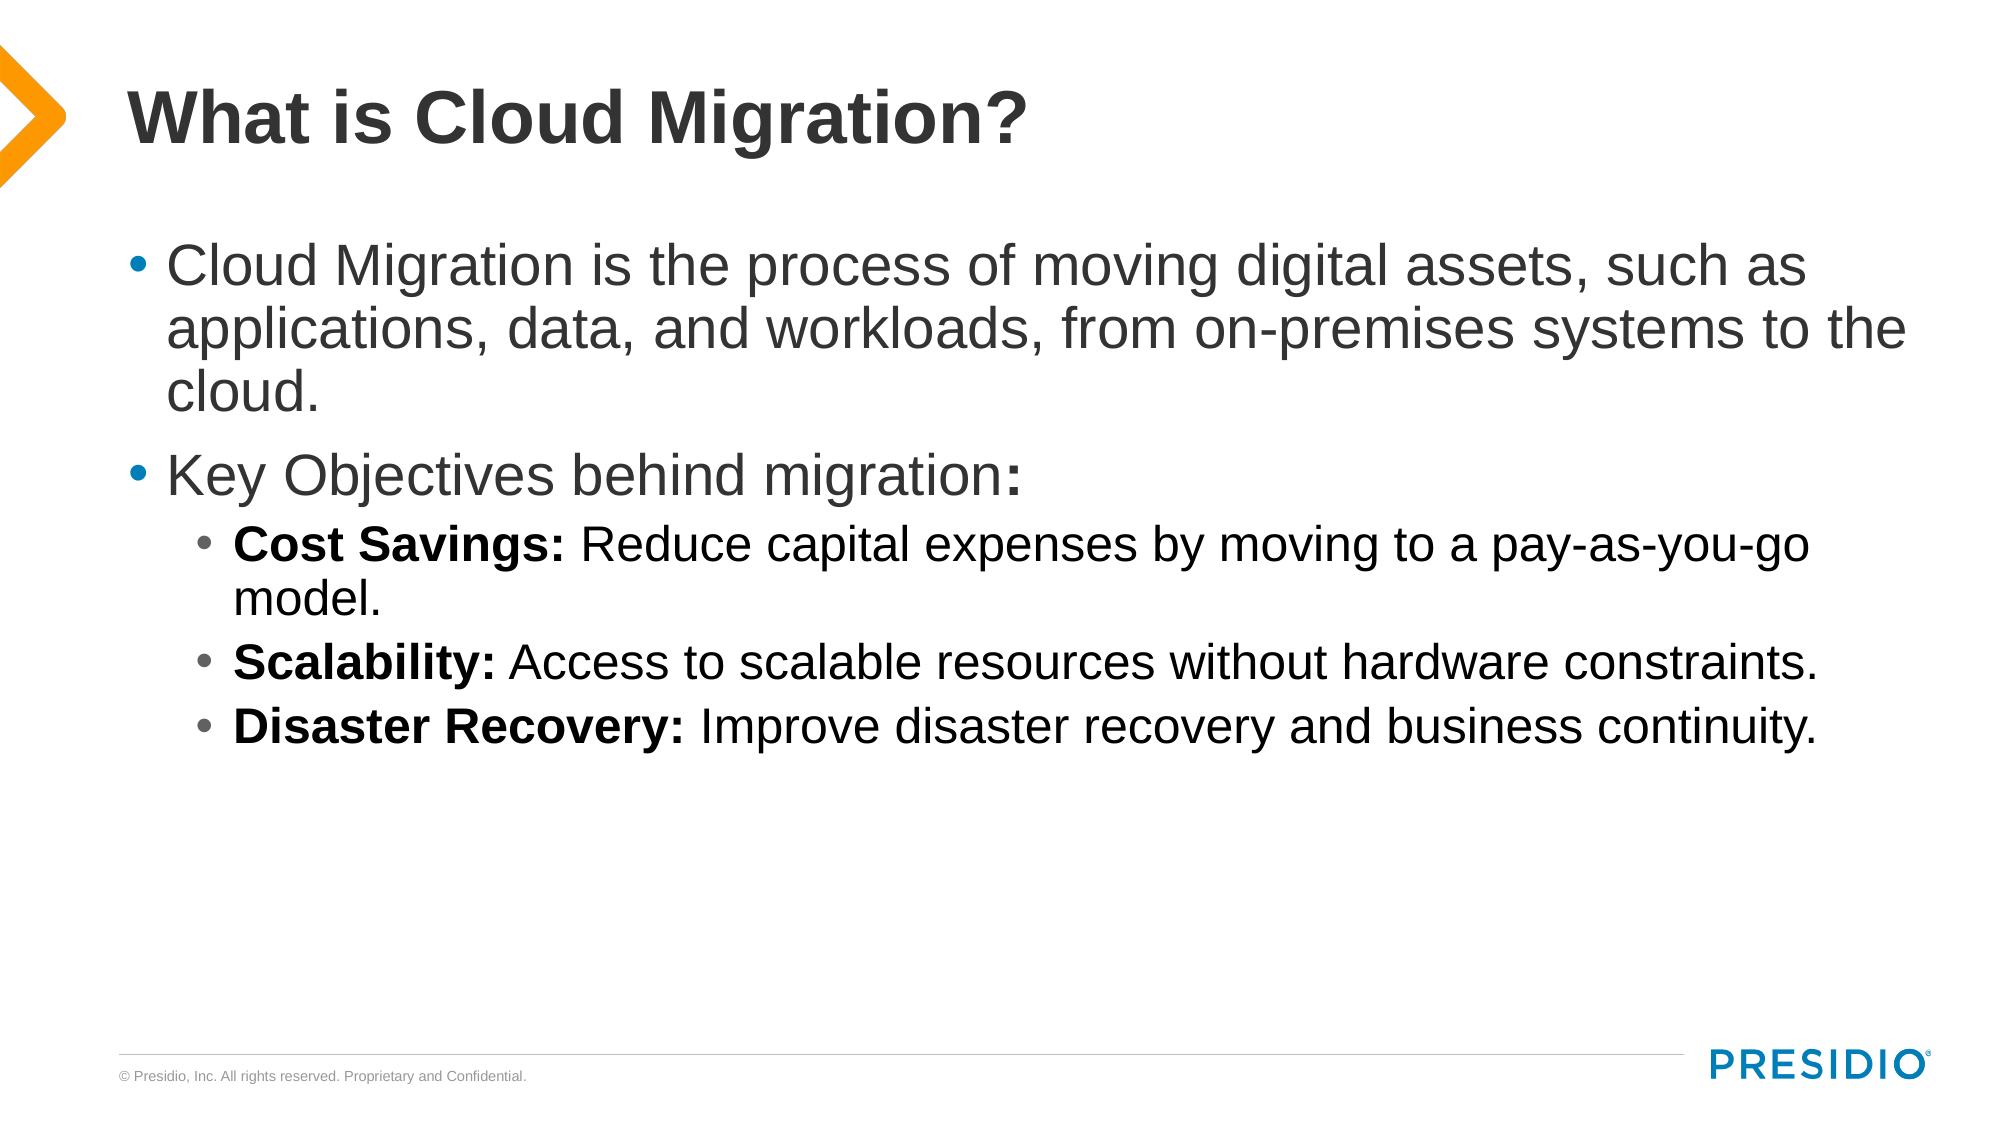

# What is Cloud Migration?
Cloud Migration is the process of moving digital assets, such as applications, data, and workloads, from on-premises systems to the cloud.
Key Objectives behind migration:
Cost Savings: Reduce capital expenses by moving to a pay-as-you-go model.
Scalability: Access to scalable resources without hardware constraints.
Disaster Recovery: Improve disaster recovery and business continuity.

4